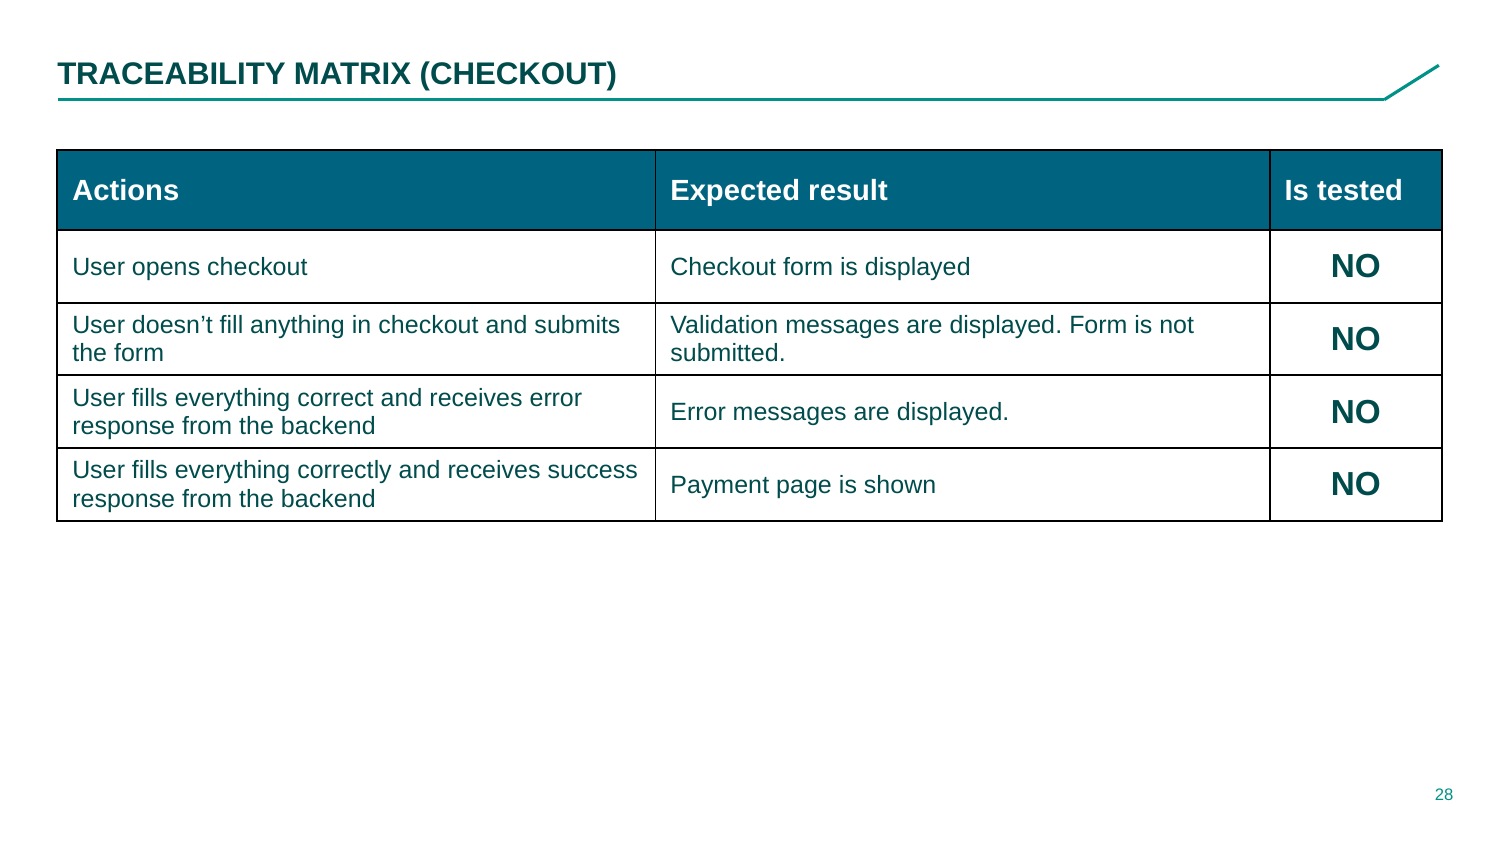

Traceability matrix (Checkout)
| Actions | Expected result | Is tested |
| --- | --- | --- |
| User opens checkout | Checkout form is displayed | NO |
| User doesn’t fill anything in checkout and submits the form | Validation messages are displayed. Form is not submitted. | NO |
| User fills everything correct and receives error response from the backend | Error messages are displayed. | NO |
| User fills everything correctly and receives success response from the backend | Payment page is shown | NO |